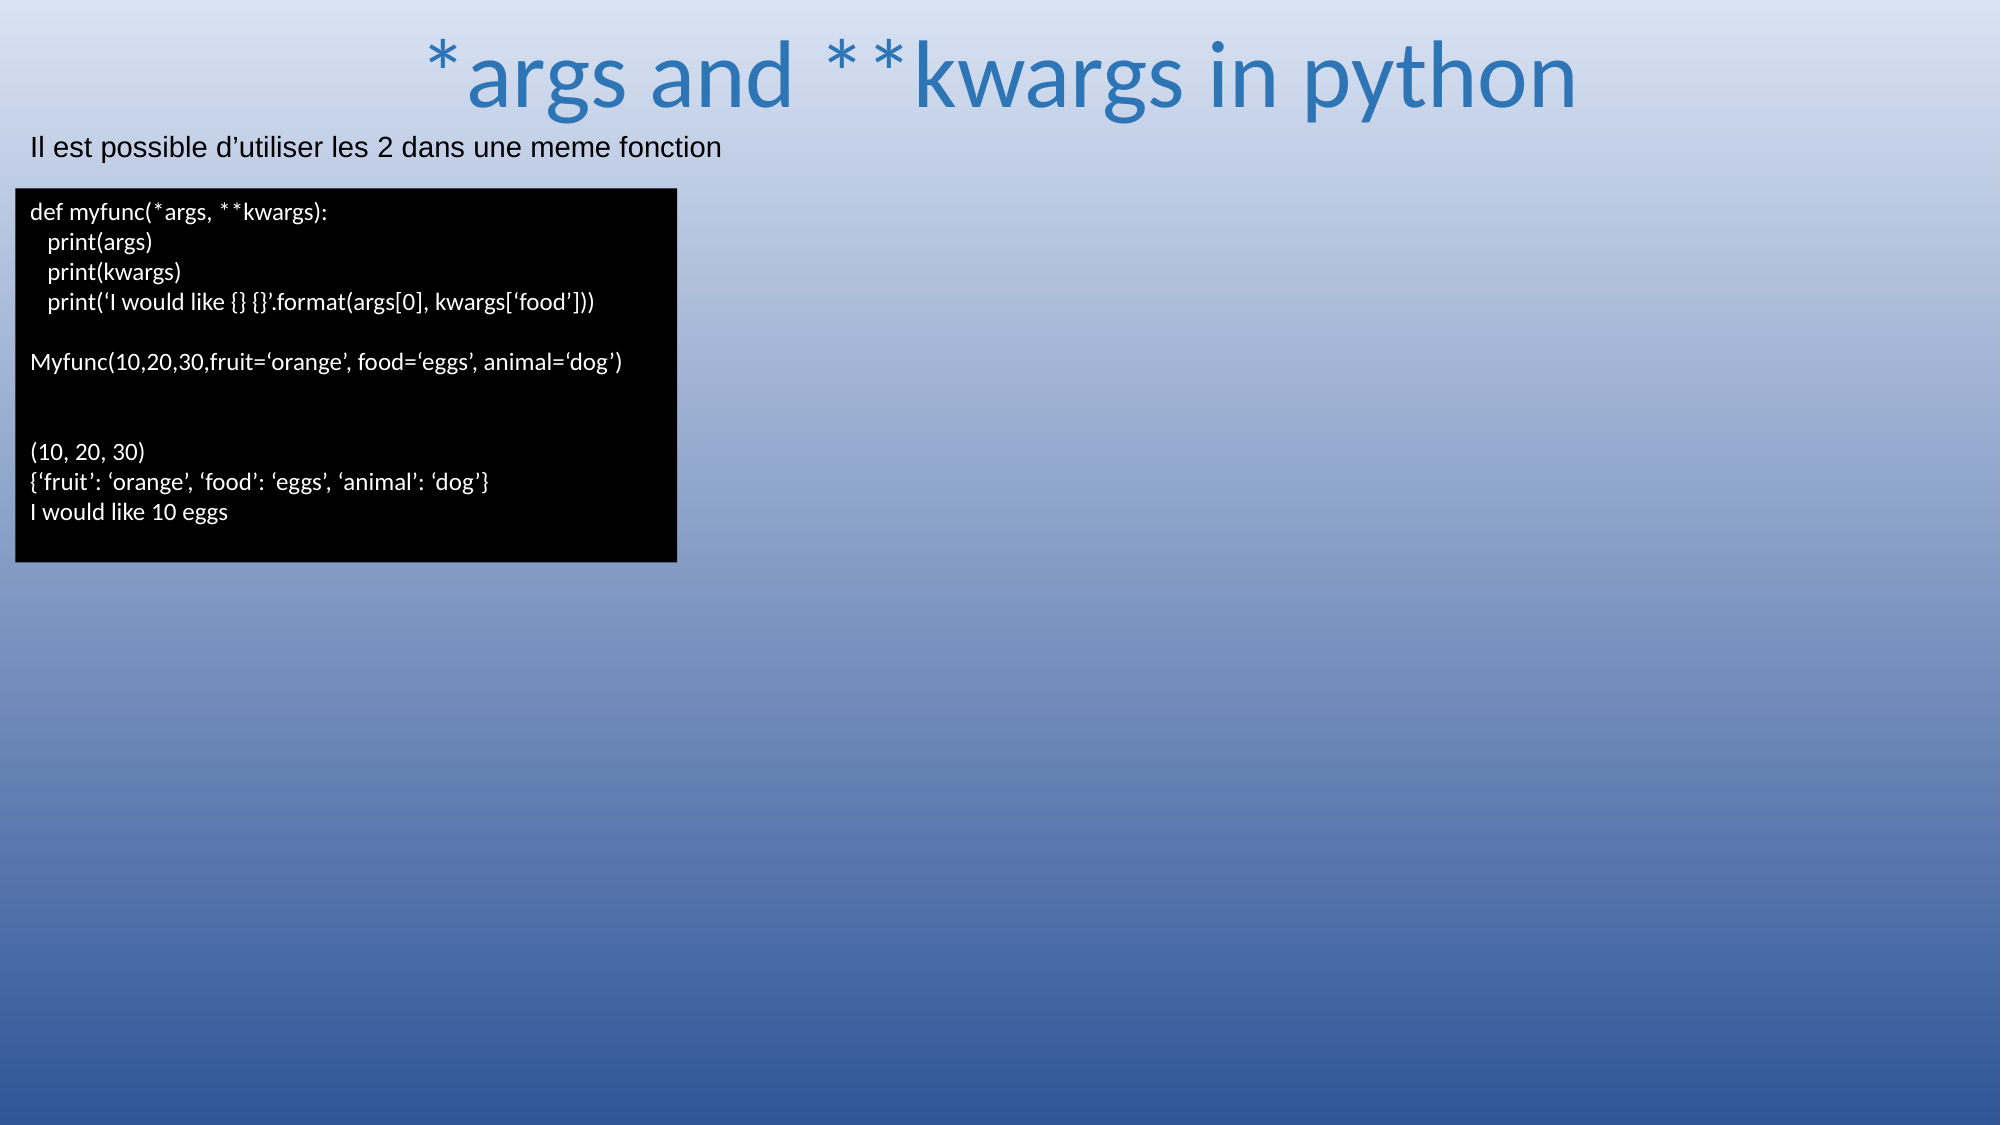

# *args and **kwargs in python
Il est possible d’utiliser les 2 dans une meme fonction
def myfunc(*args, **kwargs):
   print(args)
   print(kwargs)
   print(‘I would like {} {}’.format(args[0], kwargs[‘food’]))

Myfunc(10,20,30,fruit=‘orange’, food=‘eggs’, animal=‘dog’)

(10, 20, 30)
{‘fruit’: ‘orange’, ‘food’: ‘eggs’, ‘animal’: ‘dog’}
I would like 10 eggs